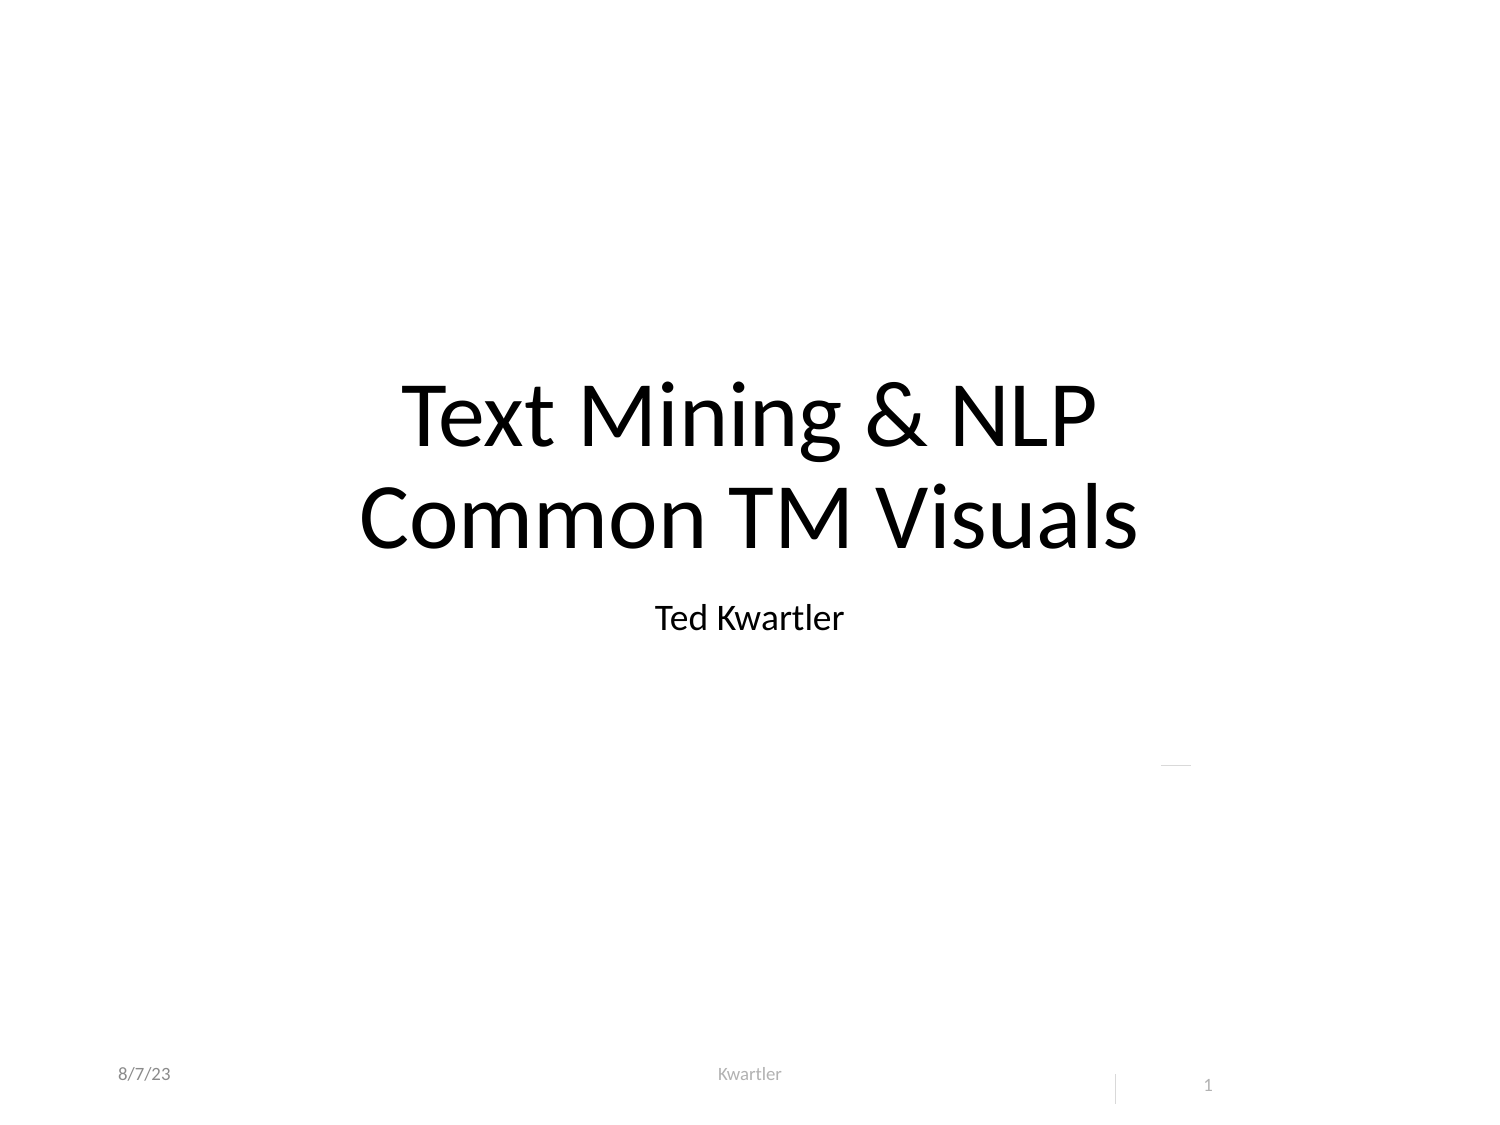

# Text Mining & NLP Common TM Visuals
Ted Kwartler
8/7/23
Kwartler
1